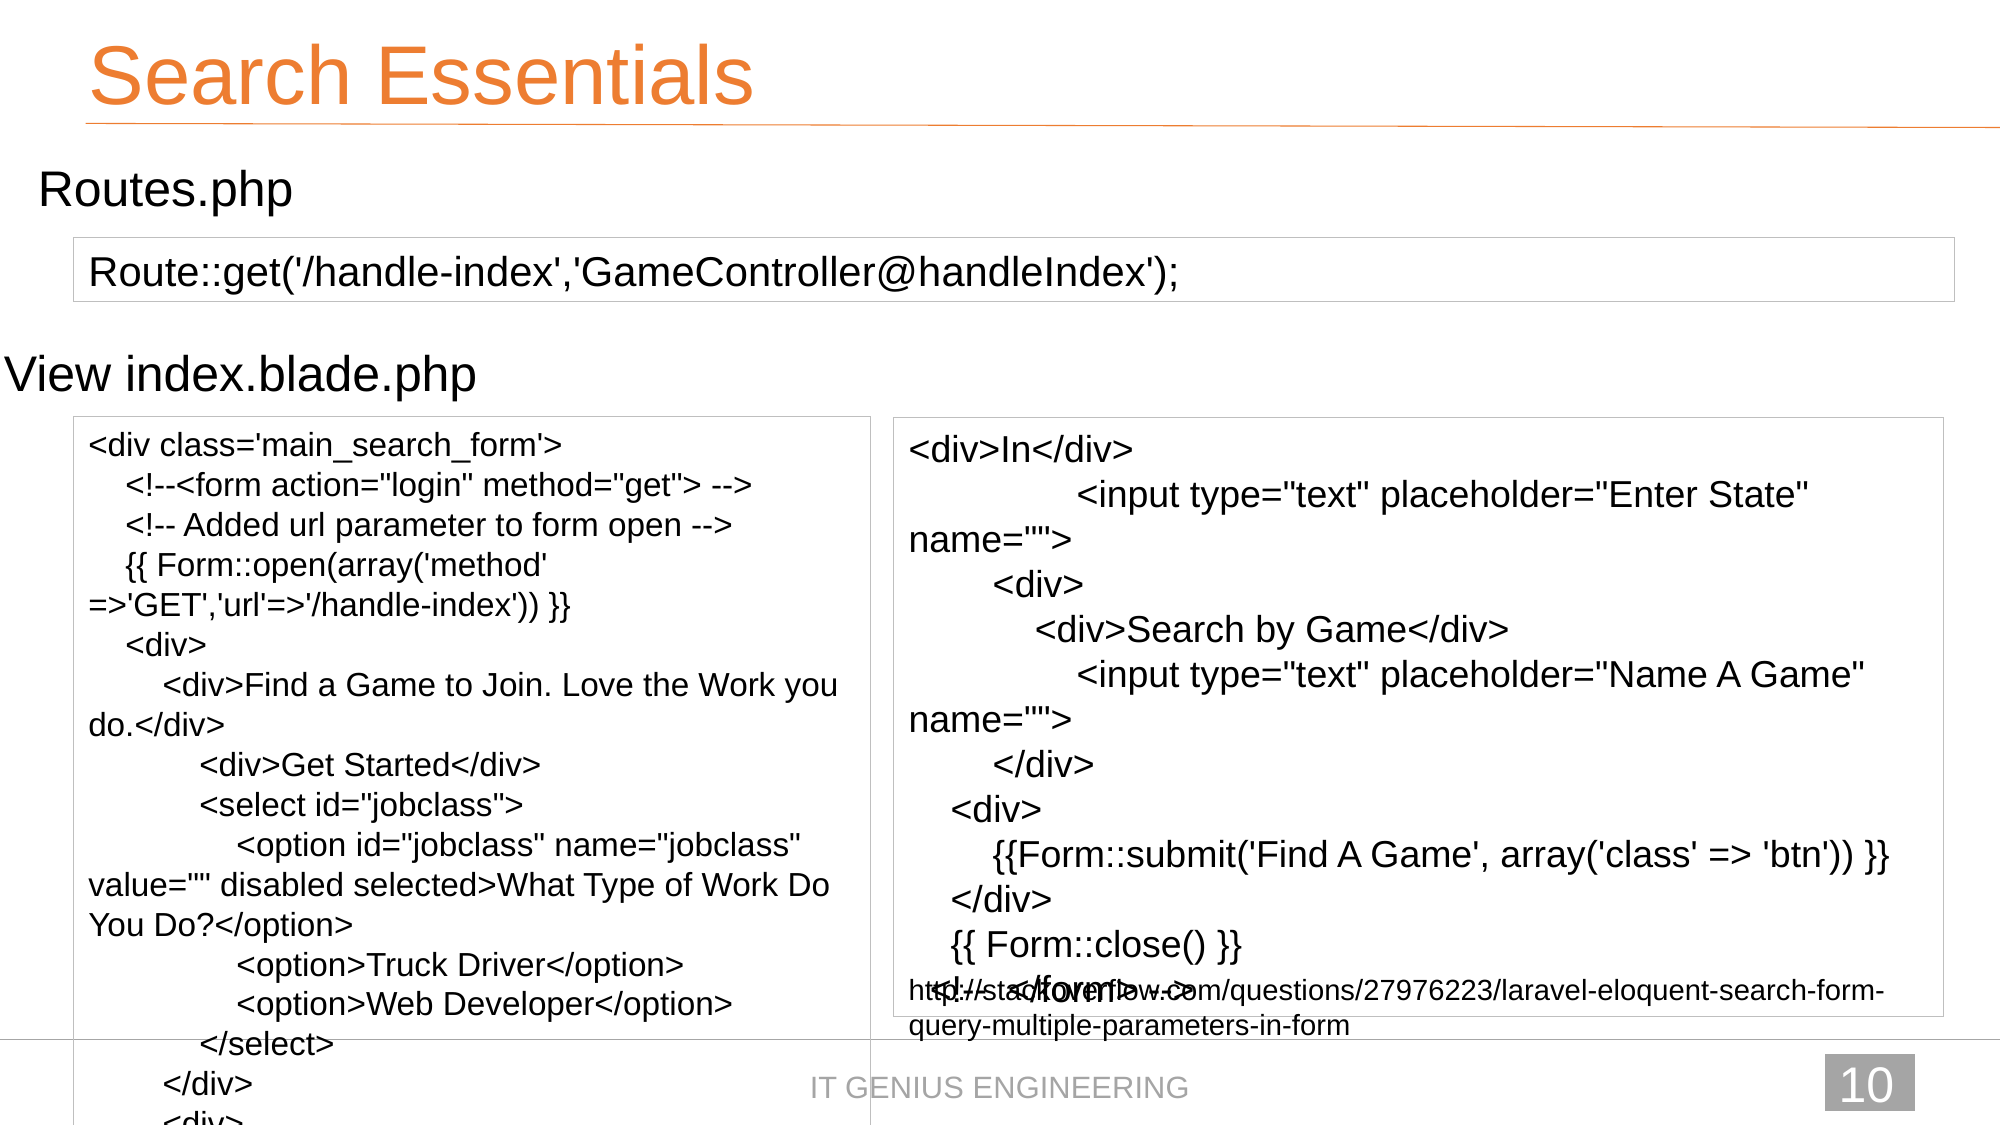

Search Essentials
Routes.php
Route::get('/handle-index','GameController@handleIndex');
View index.blade.php
<div class='main_search_form'>
    <!--<form action="login" method="get"> -->
    <!-- Added url parameter to form open -->
    {{ Form::open(array('method' =>'GET','url'=>'/handle-index')) }}
    <div>
        <div>Find a Game to Join. Love the Work you do.</div>
            <div>Get Started</div>
            <select id="jobclass">
                <option id="jobclass" name="jobclass" value="" disabled selected>What Type of Work Do You Do?</option>
                <option>Truck Driver</option>
                <option>Web Developer</option>
            </select>
        </div>
        <div>
<div>In</div>
                <input type="text" placeholder="Enter State" name="">
        <div>
            <div>Search by Game</div>
                <input type="text" placeholder="Name A Game" name="">
        </div>
    <div>
        {{Form::submit('Find A Game', array('class' => 'btn')) }}
    </div>
    {{ Form::close() }}
  <!--  </form> -->
http://stackoverflow.com/questions/27976223/laravel-eloquent-search-form-query-multiple-parameters-in-form
103
IT GENIUS ENGINEERING